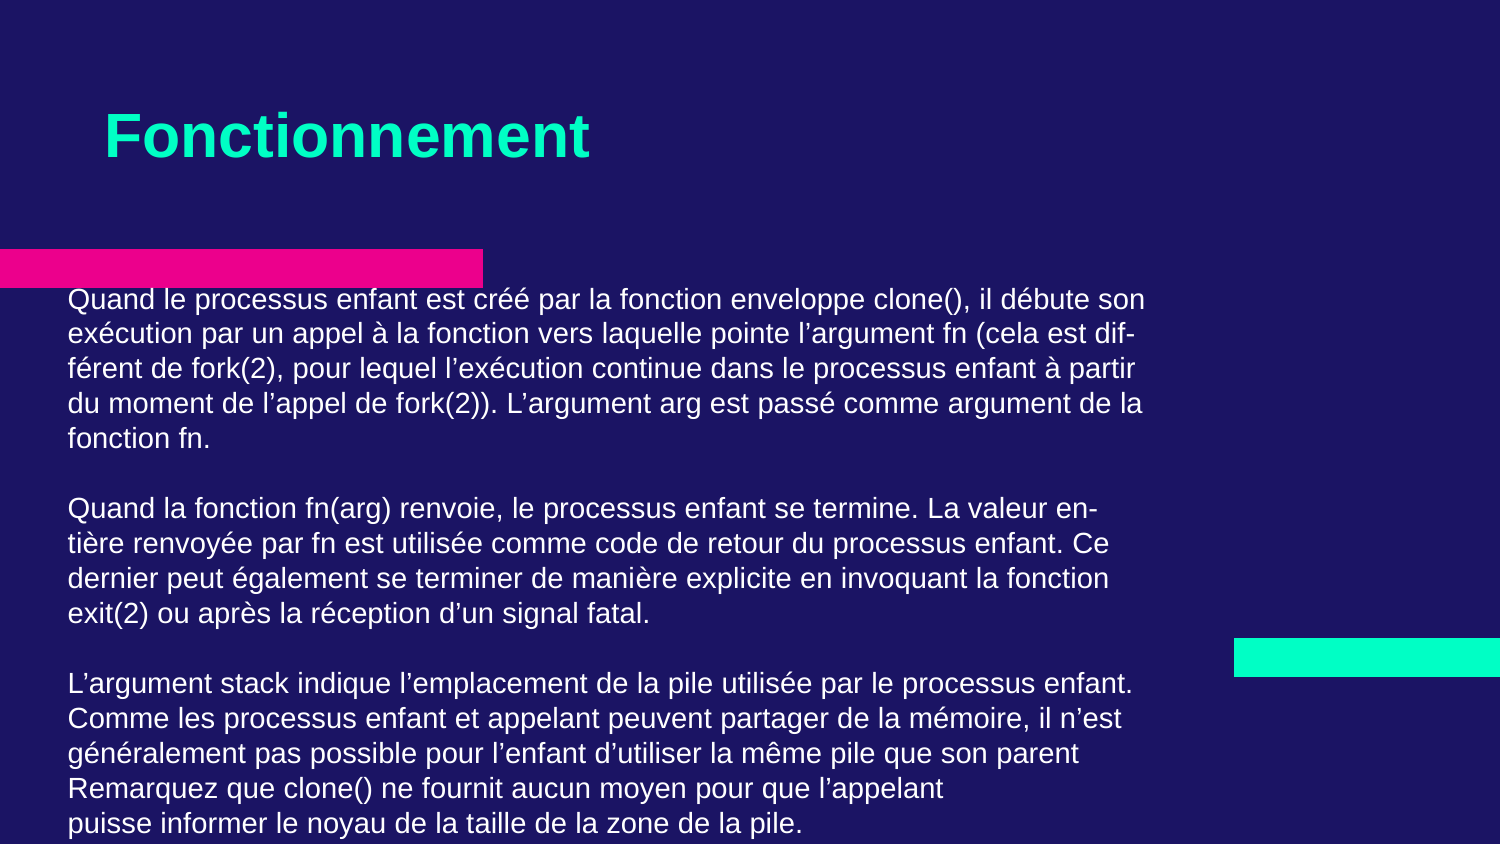

# Fonctionnement
Quand le processus enfant est créé par la fonction enveloppe clone(), il débute son
exécution par un appel à la fonction vers laquelle pointe l’argument fn (cela est dif-
férent de fork(2), pour lequel l’exécution continue dans le processus enfant à partir
du moment de l’appel de fork(2)). L’argument arg est passé comme argument de la
fonction fn.

Quand la fonction fn(arg) renvoie, le processus enfant se termine. La valeur en-
tière renvoyée par fn est utilisée comme code de retour du processus enfant. Ce
dernier peut également se terminer de manière explicite en invoquant la fonction
exit(2) ou après la réception d’un signal fatal.

L’argument stack indique l’emplacement de la pile utilisée par le processus enfant.
Comme les processus enfant et appelant peuvent partager de la mémoire, il n’est
généralement pas possible pour l’enfant d’utiliser la même pile que son parent
Remarquez que clone() ne fournit aucun moyen pour que l’appelant
puisse informer le noyau de la taille de la zone de la pile.